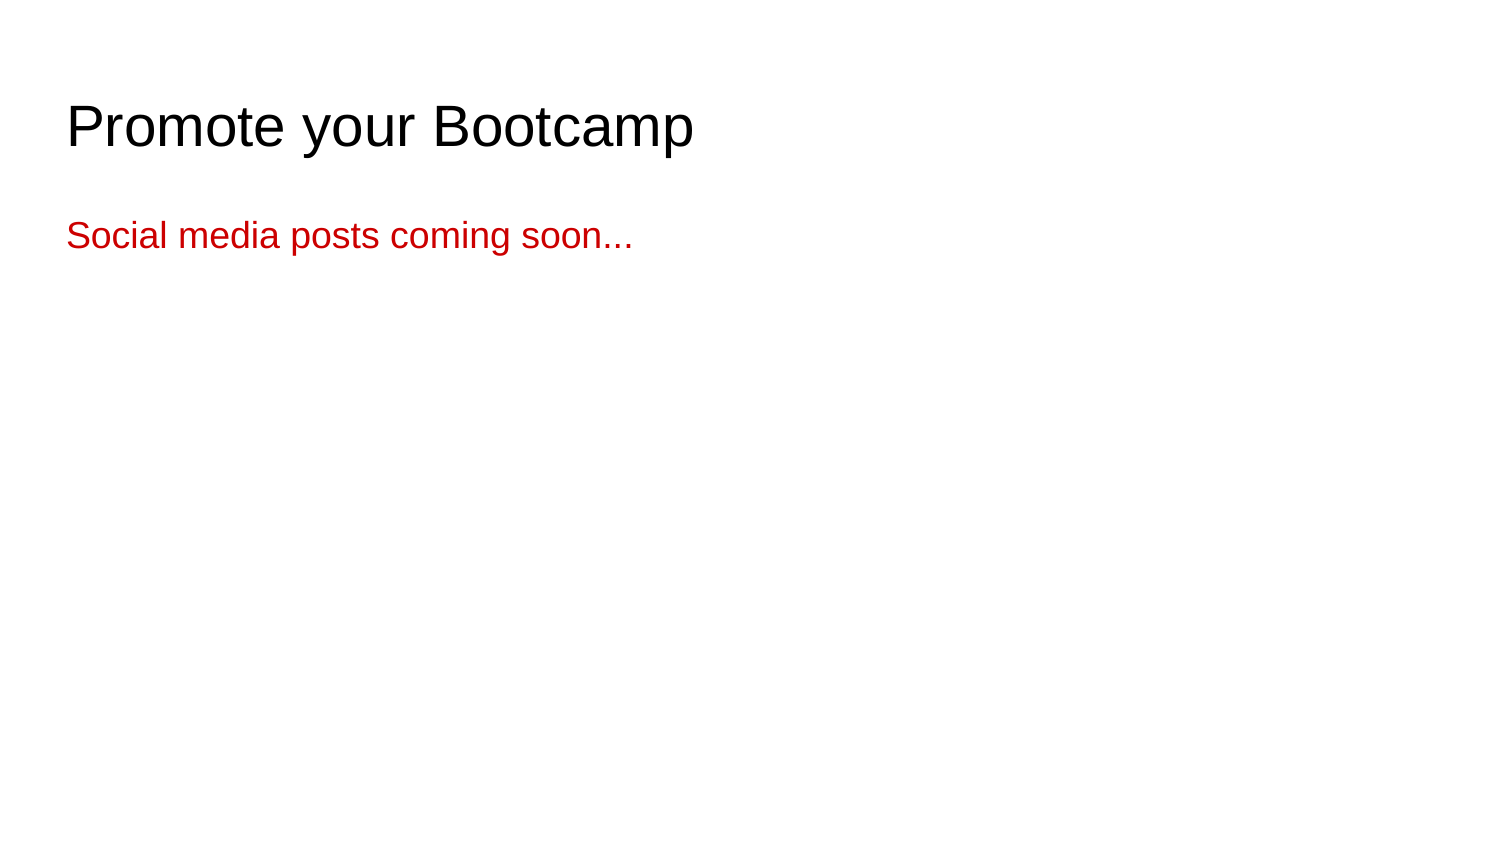

# Promote your Bootcamp

Social media posts coming soon...